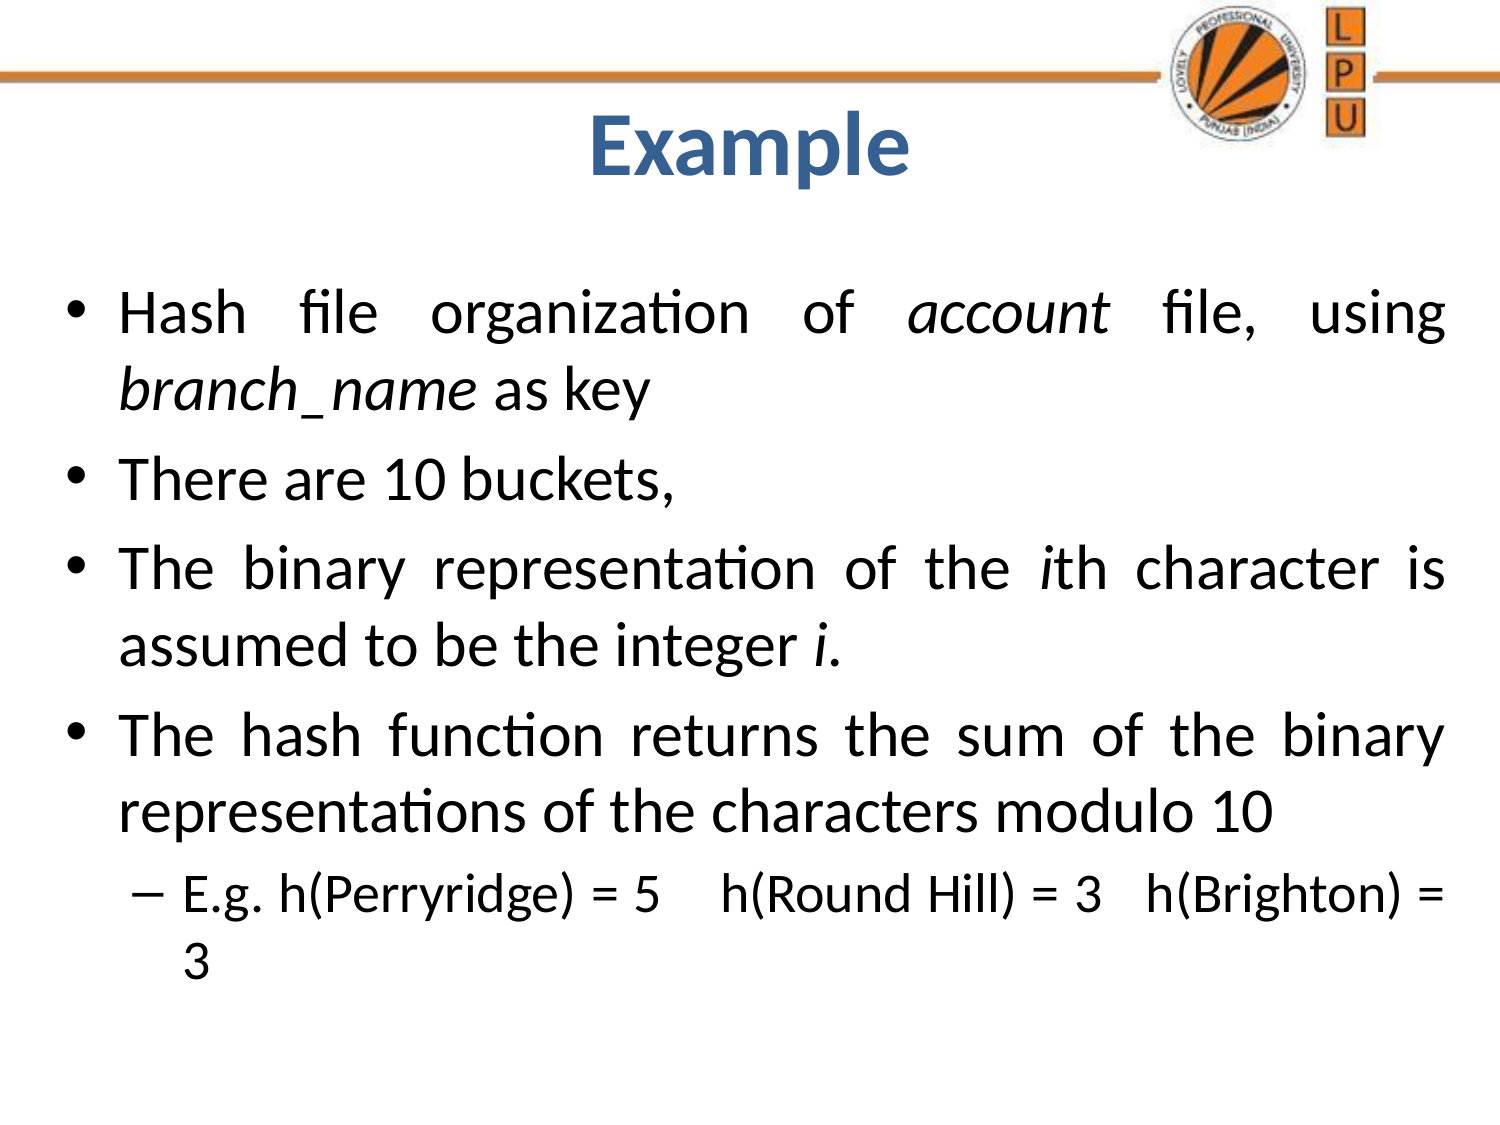

# Example
Hash file organization of account file, using branch_name as key
There are 10 buckets,
The binary representation of the ith character is assumed to be the integer i.
The hash function returns the sum of the binary representations of the characters modulo 10
E.g. h(Perryridge) = 5    h(Round Hill) = 3   h(Brighton) = 3